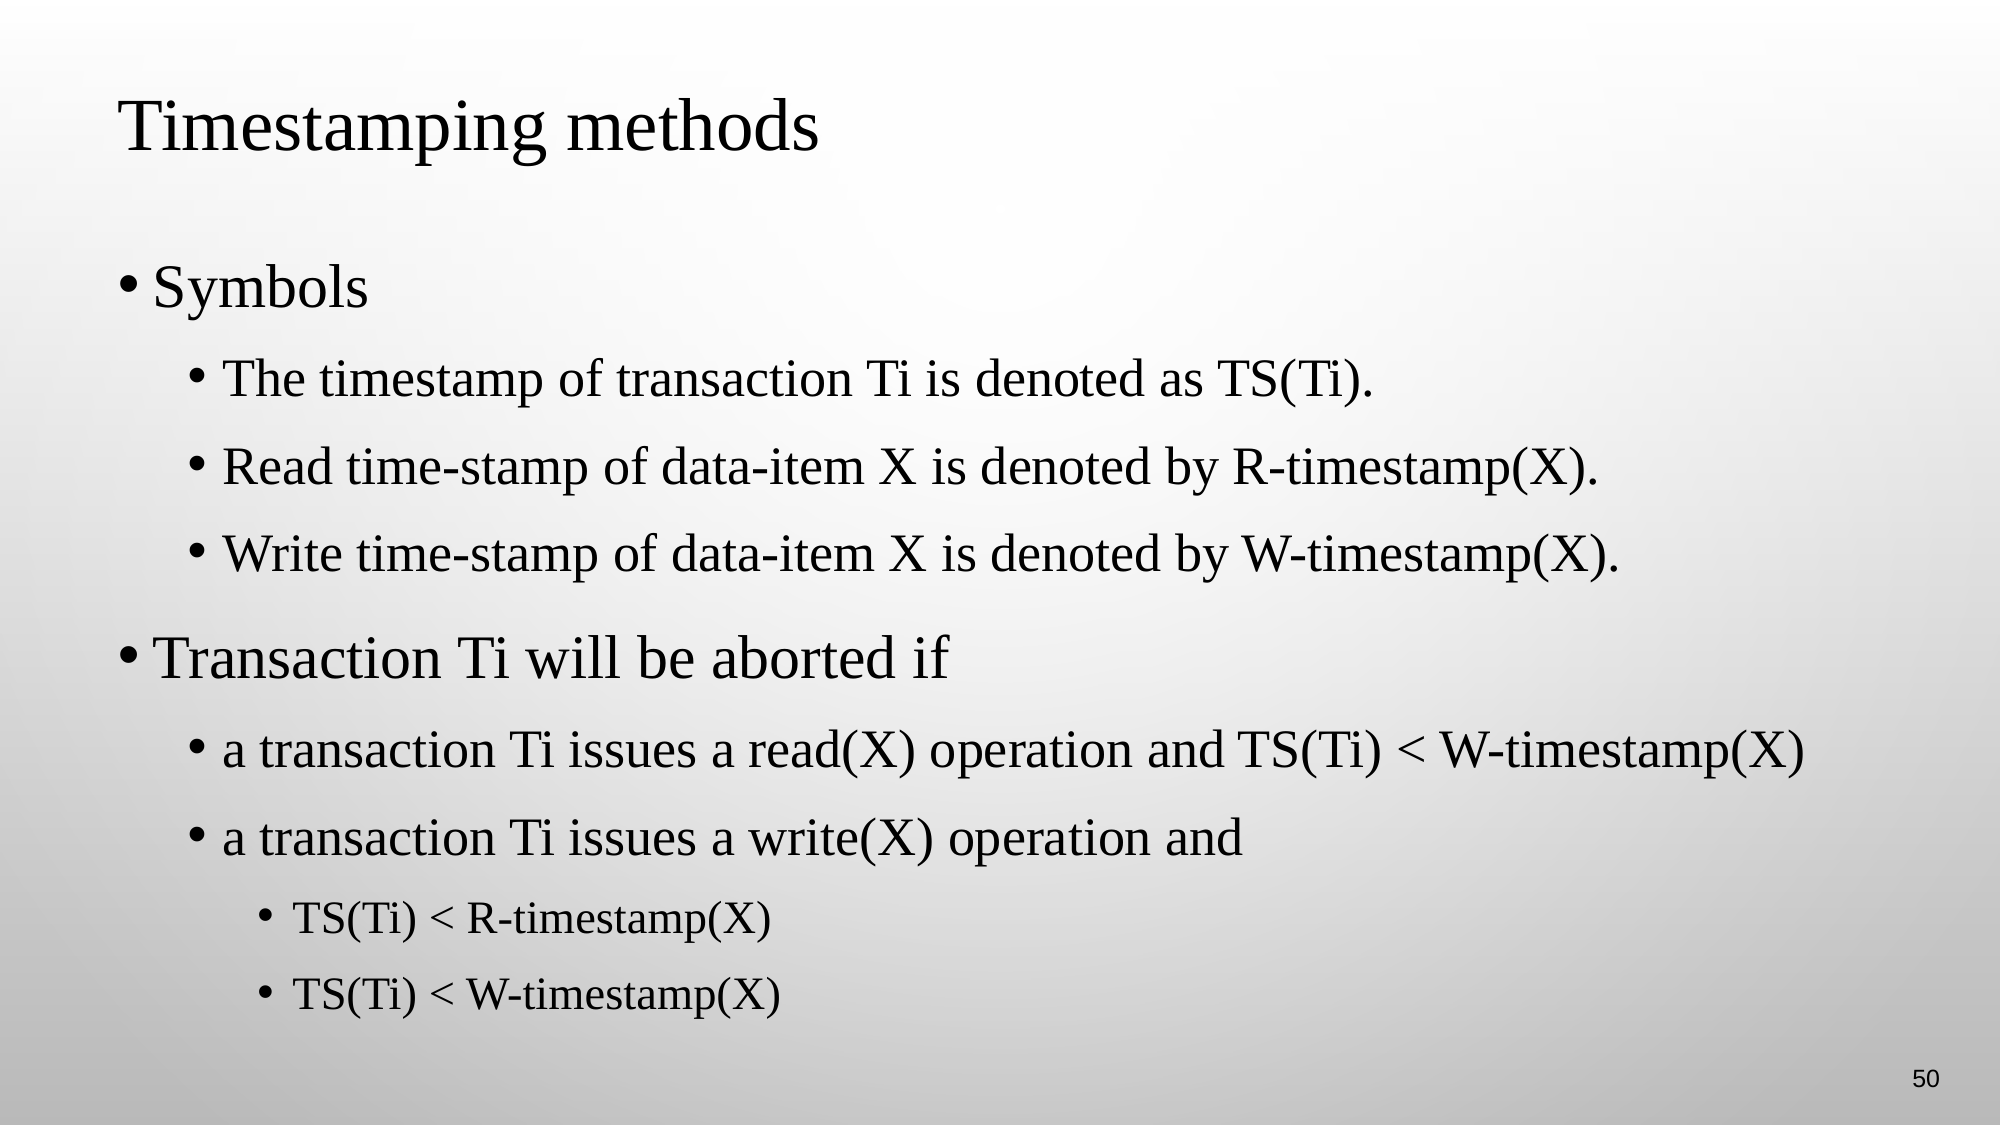

# Timestamping methods
Symbols
The timestamp of transaction Ti is denoted as TS(Ti).
Read time-stamp of data-item X is denoted by R-timestamp(X).
Write time-stamp of data-item X is denoted by W-timestamp(X).
Transaction Ti will be aborted if
a transaction Ti issues a read(X) operation and TS(Ti) < W-timestamp(X)
a transaction Ti issues a write(X) operation and
TS(Ti) < R-timestamp(X)
TS(Ti) < W-timestamp(X)
50